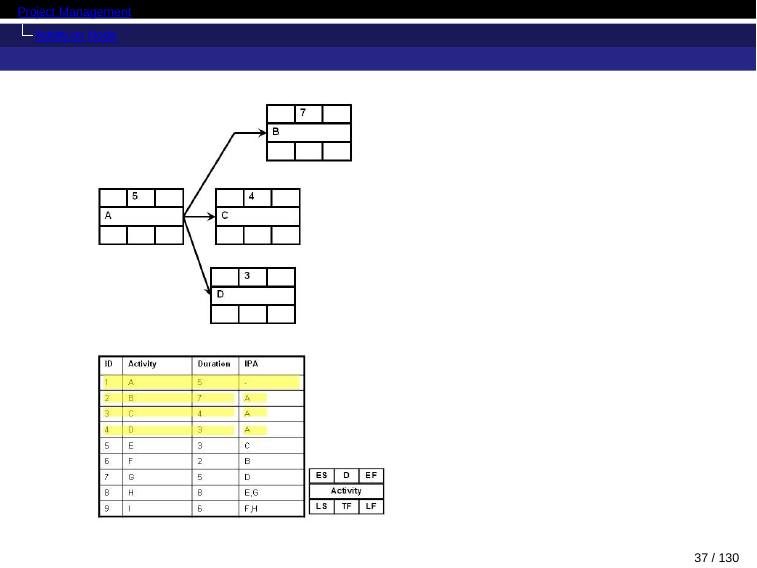

Project Management

Activity on Node

37 / 130